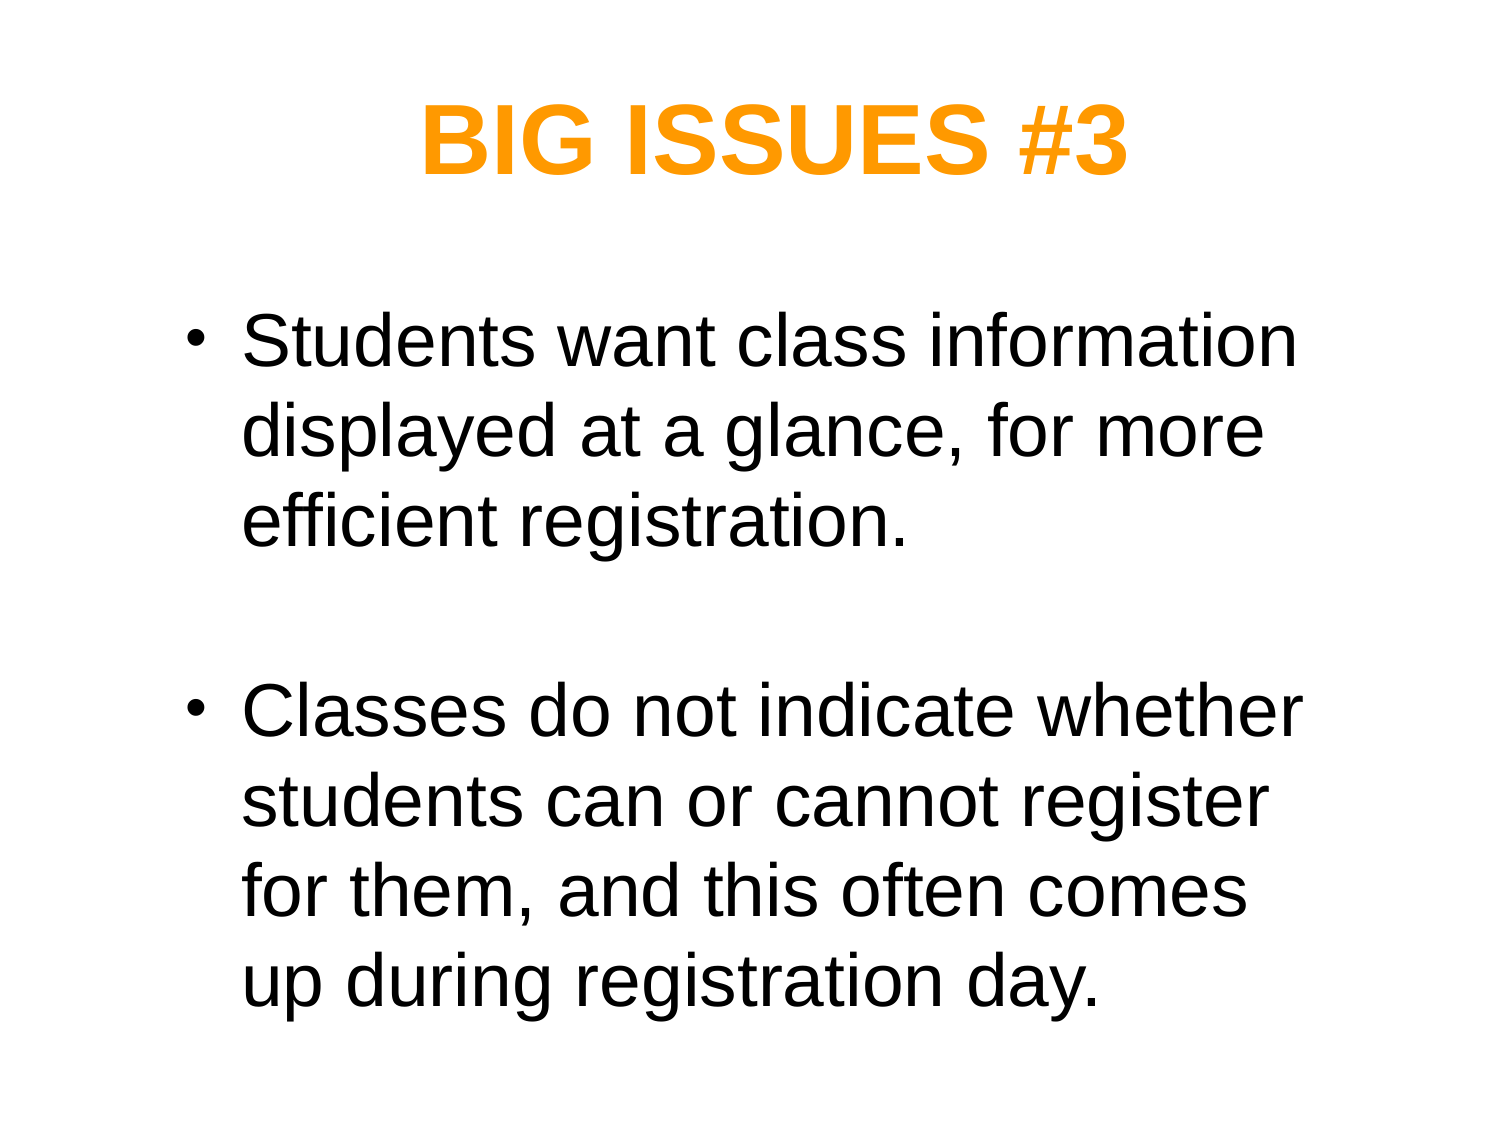

# BIG ISSUES #3
Students want class information displayed at a glance, for more efficient registration.

Classes do not indicate whether students can or cannot register for them, and this often comes up during registration day.